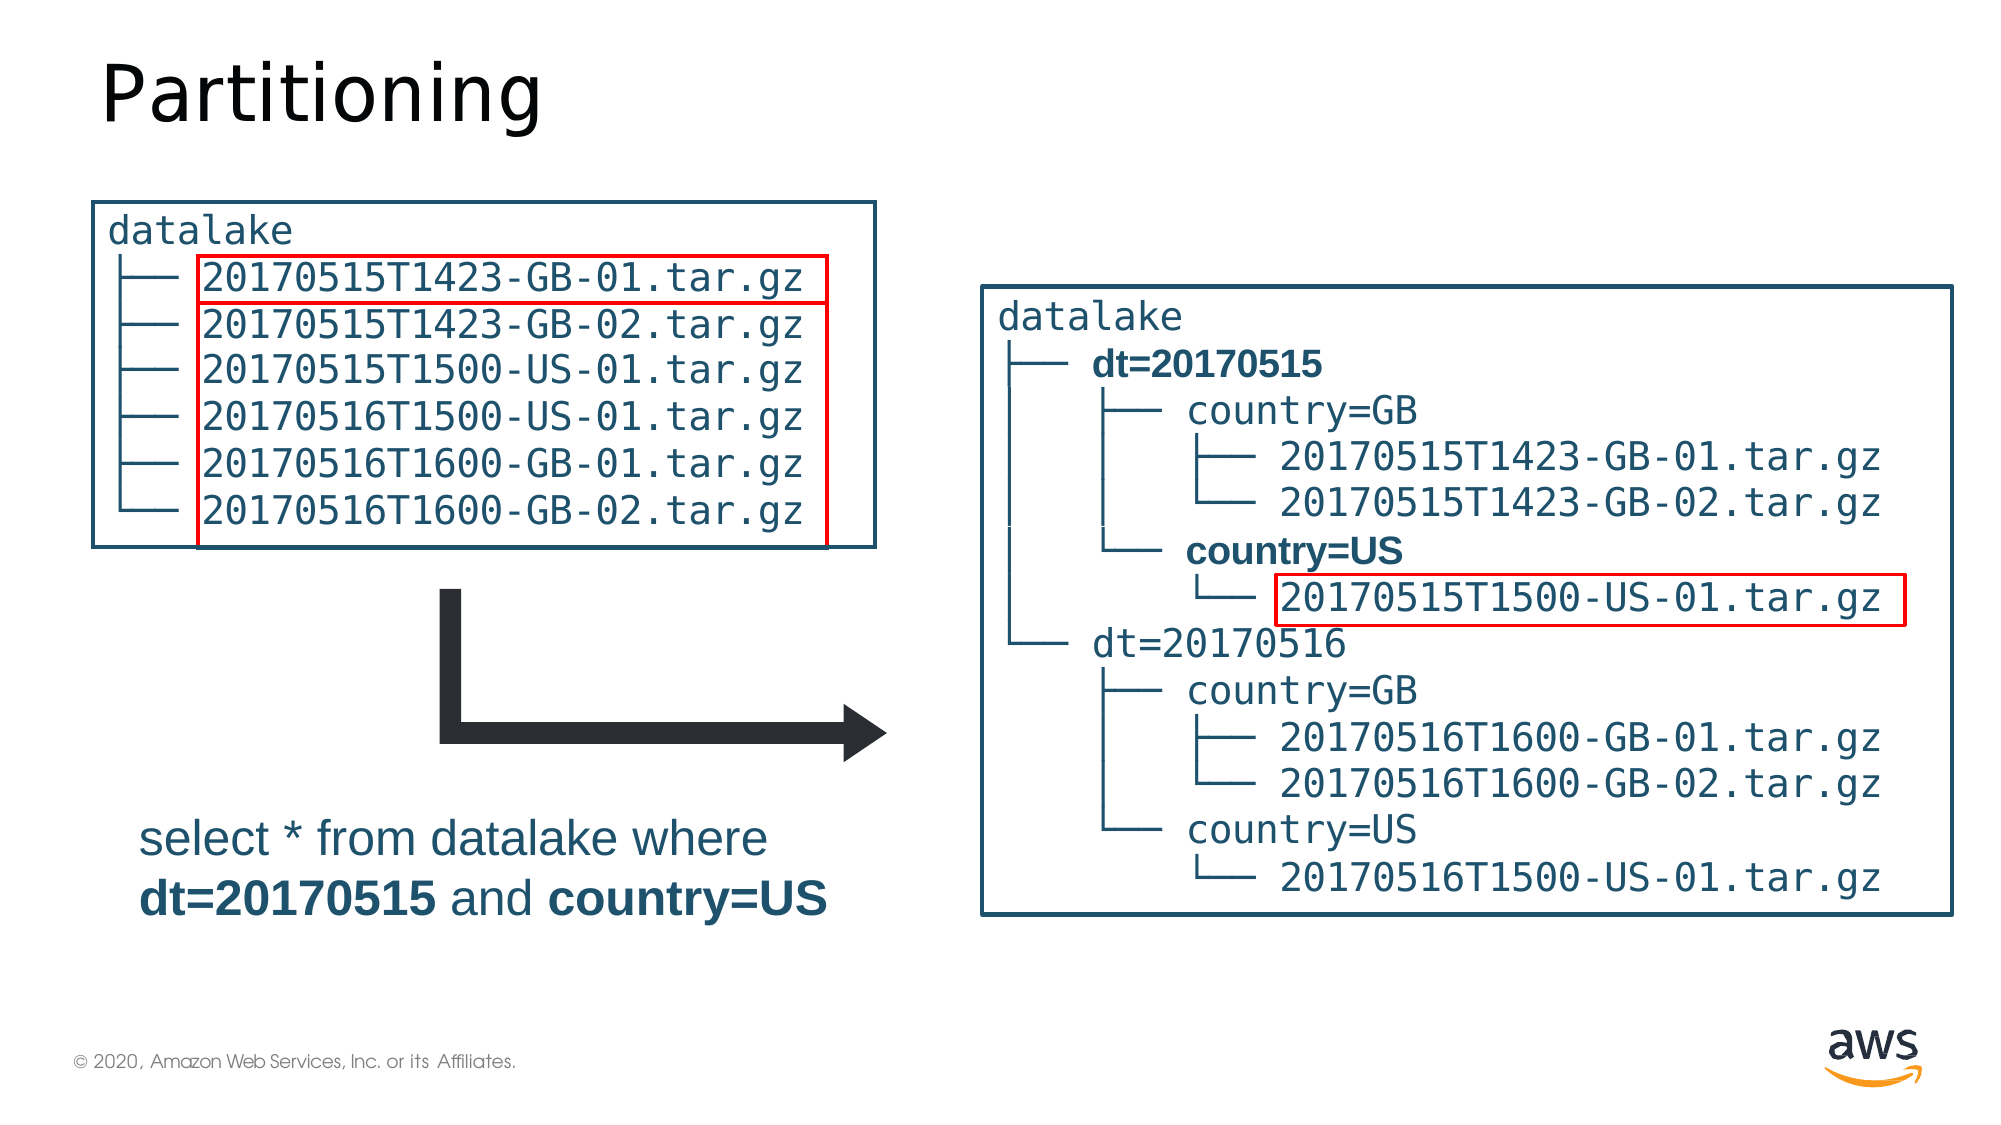

# Partitioning
| datalake |  |  |
| --- | --- | --- |
| ├── | 20170515T1423-GB-01.tar.gz |  |
| ├── | 20170515T1423-GB-02.tar.gz |  |
| ├── | 20170515T1500-US-01.tar.gz |  |
| ├── | 20170516T1500-US-01.tar.gz |  |
| ├── | 20170516T1600-GB-01.tar.gz |  |
| └── | 20170516T1600-GB-02.tar.gz |  |

datalake
├── dt=20170515
│	├── country=GB
│	│	├── 20170515T1423-GB-01.tar.gz
│	│	└── 20170515T1423-GB-02.tar.gz
│
│
└── country=US
└── 20170515T1500-US-01.tar.gz

└── dt=20170516
├── country=GB
│	├── 20170516T1600-GB-01.tar.gz
│	└── 20170516T1600-GB-02.tar.gz
└── country=US
└── 20170516T1500-US-01.tar.gz
select * from datalake where
dt=20170515 and country=US
© 2020, Amazon Web Services, Inc. or its Affiliates.